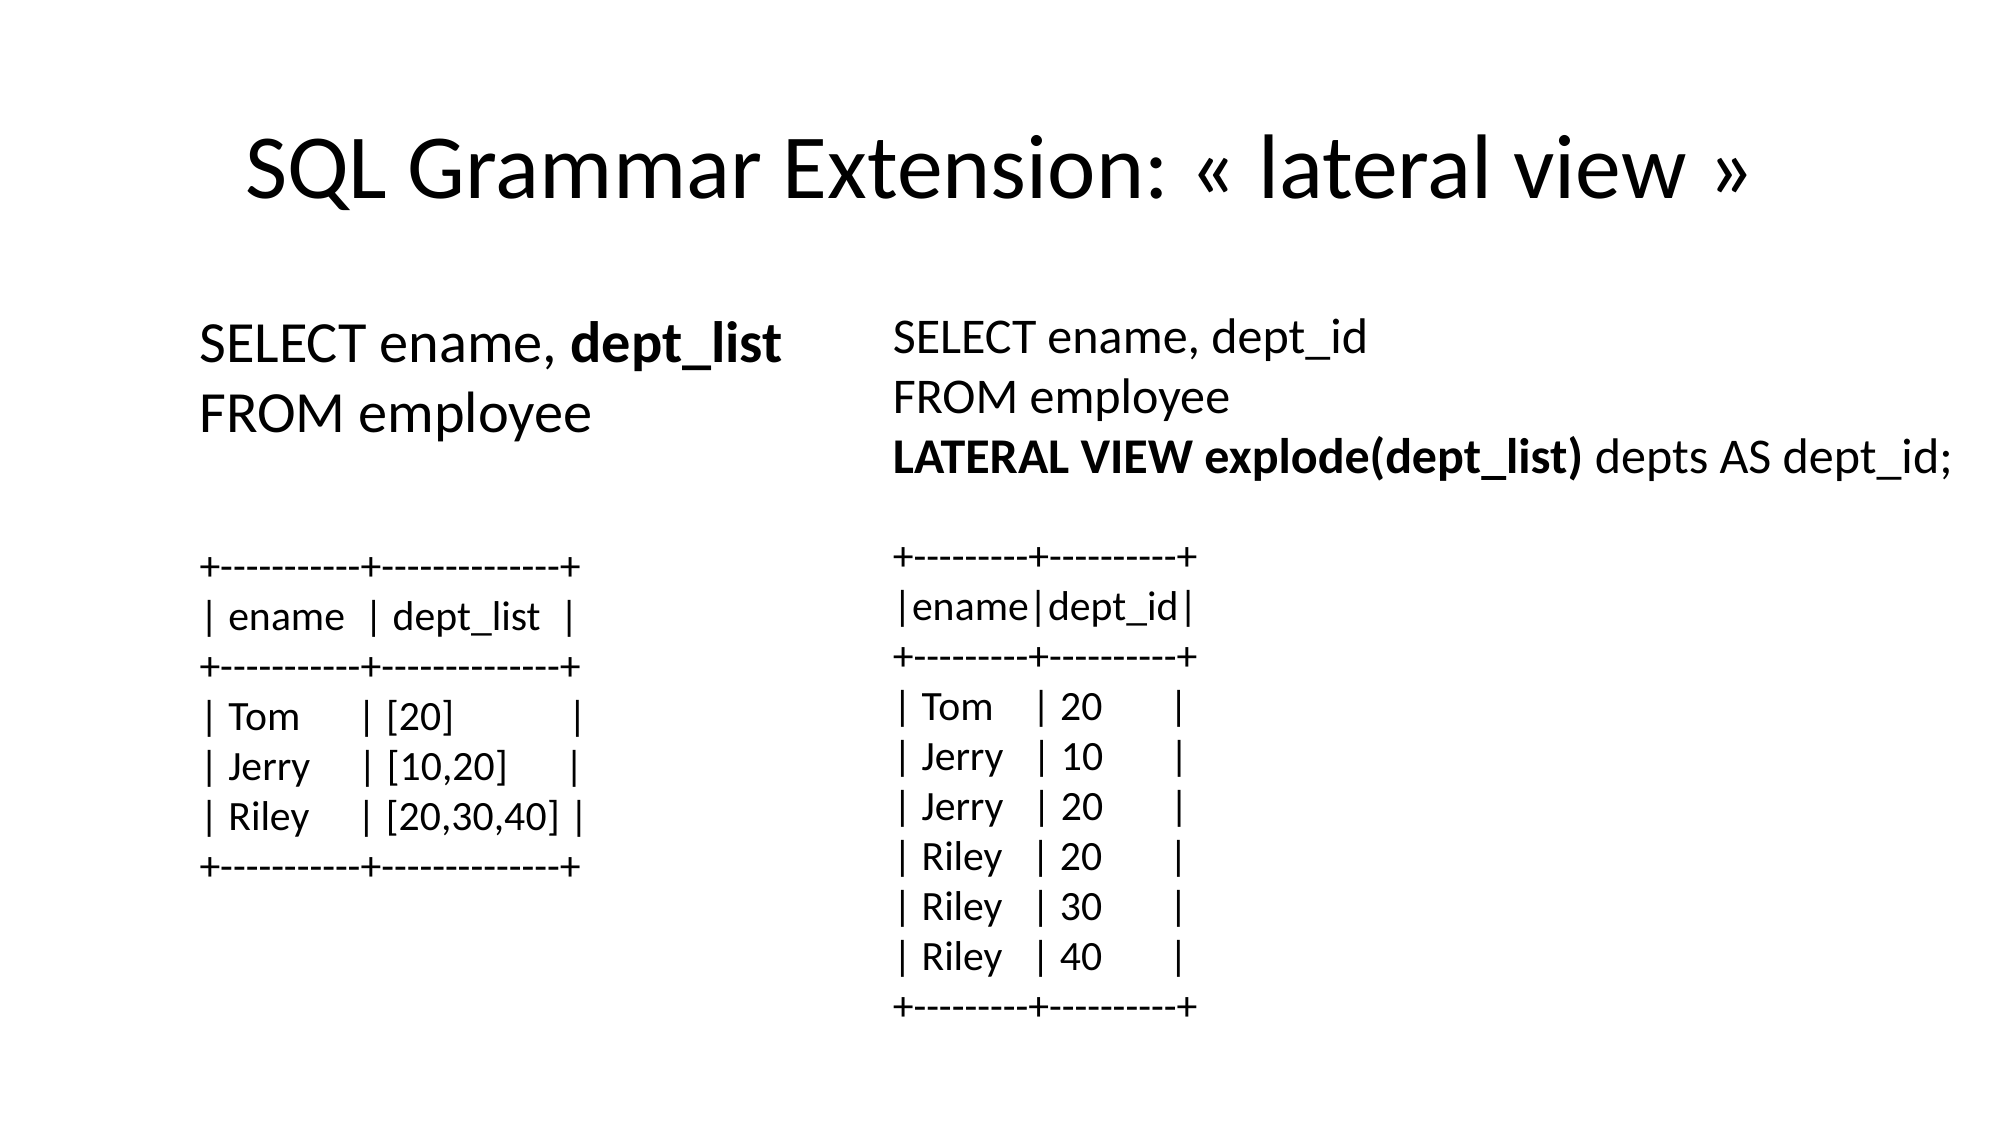

# SQL Grammar Extension: « lateral view »
SELECT ename, dept_list
FROM employee

+-----------+--------------+
| ename  | dept_list  |
+-----------+--------------+
| Tom      | [20]            |
| Jerry     | [10,20]      |
| Riley     | [20,30,40] |
+-----------+--------------+
SELECT ename, dept_id
FROM employee
LATERAL VIEW explode(dept_list) depts AS dept_id;

+---------+----------+
|ename|dept_id|
+---------+----------+
| Tom    | 20       |
| Jerry   | 10       |
| Jerry   | 20       |
| Riley   | 20       |
| Riley   | 30       |
| Riley   | 40       |
+---------+----------+